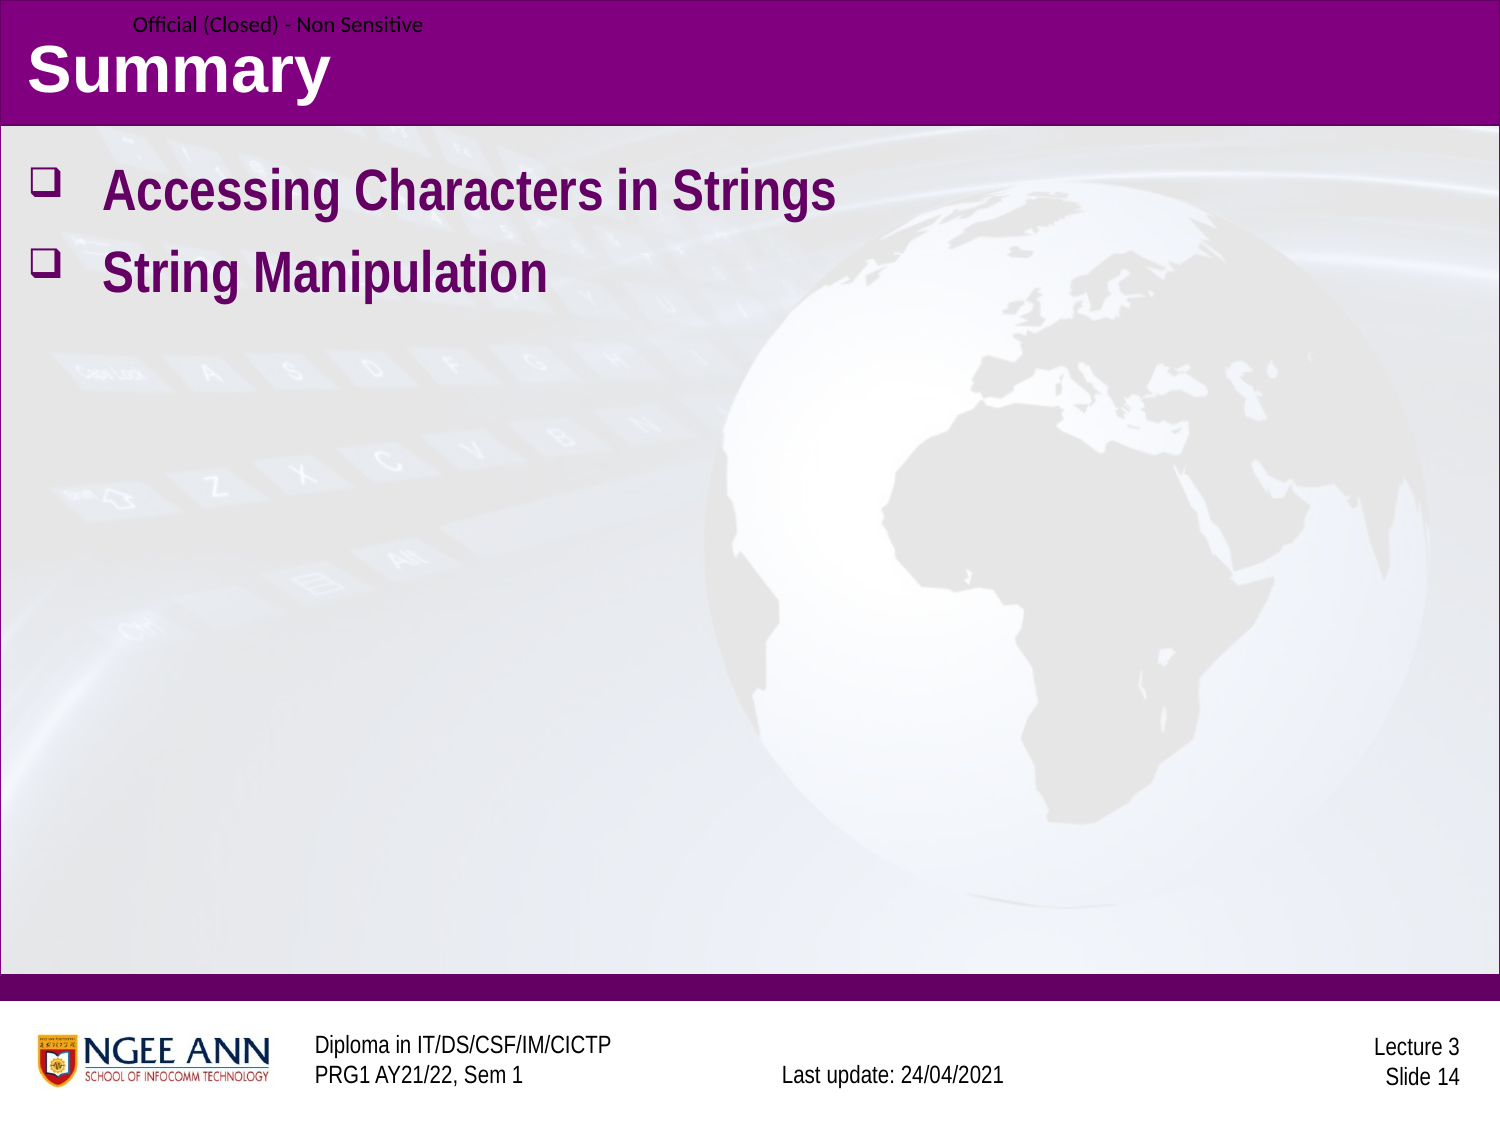

# Summary
Accessing Characters in Strings
String Manipulation